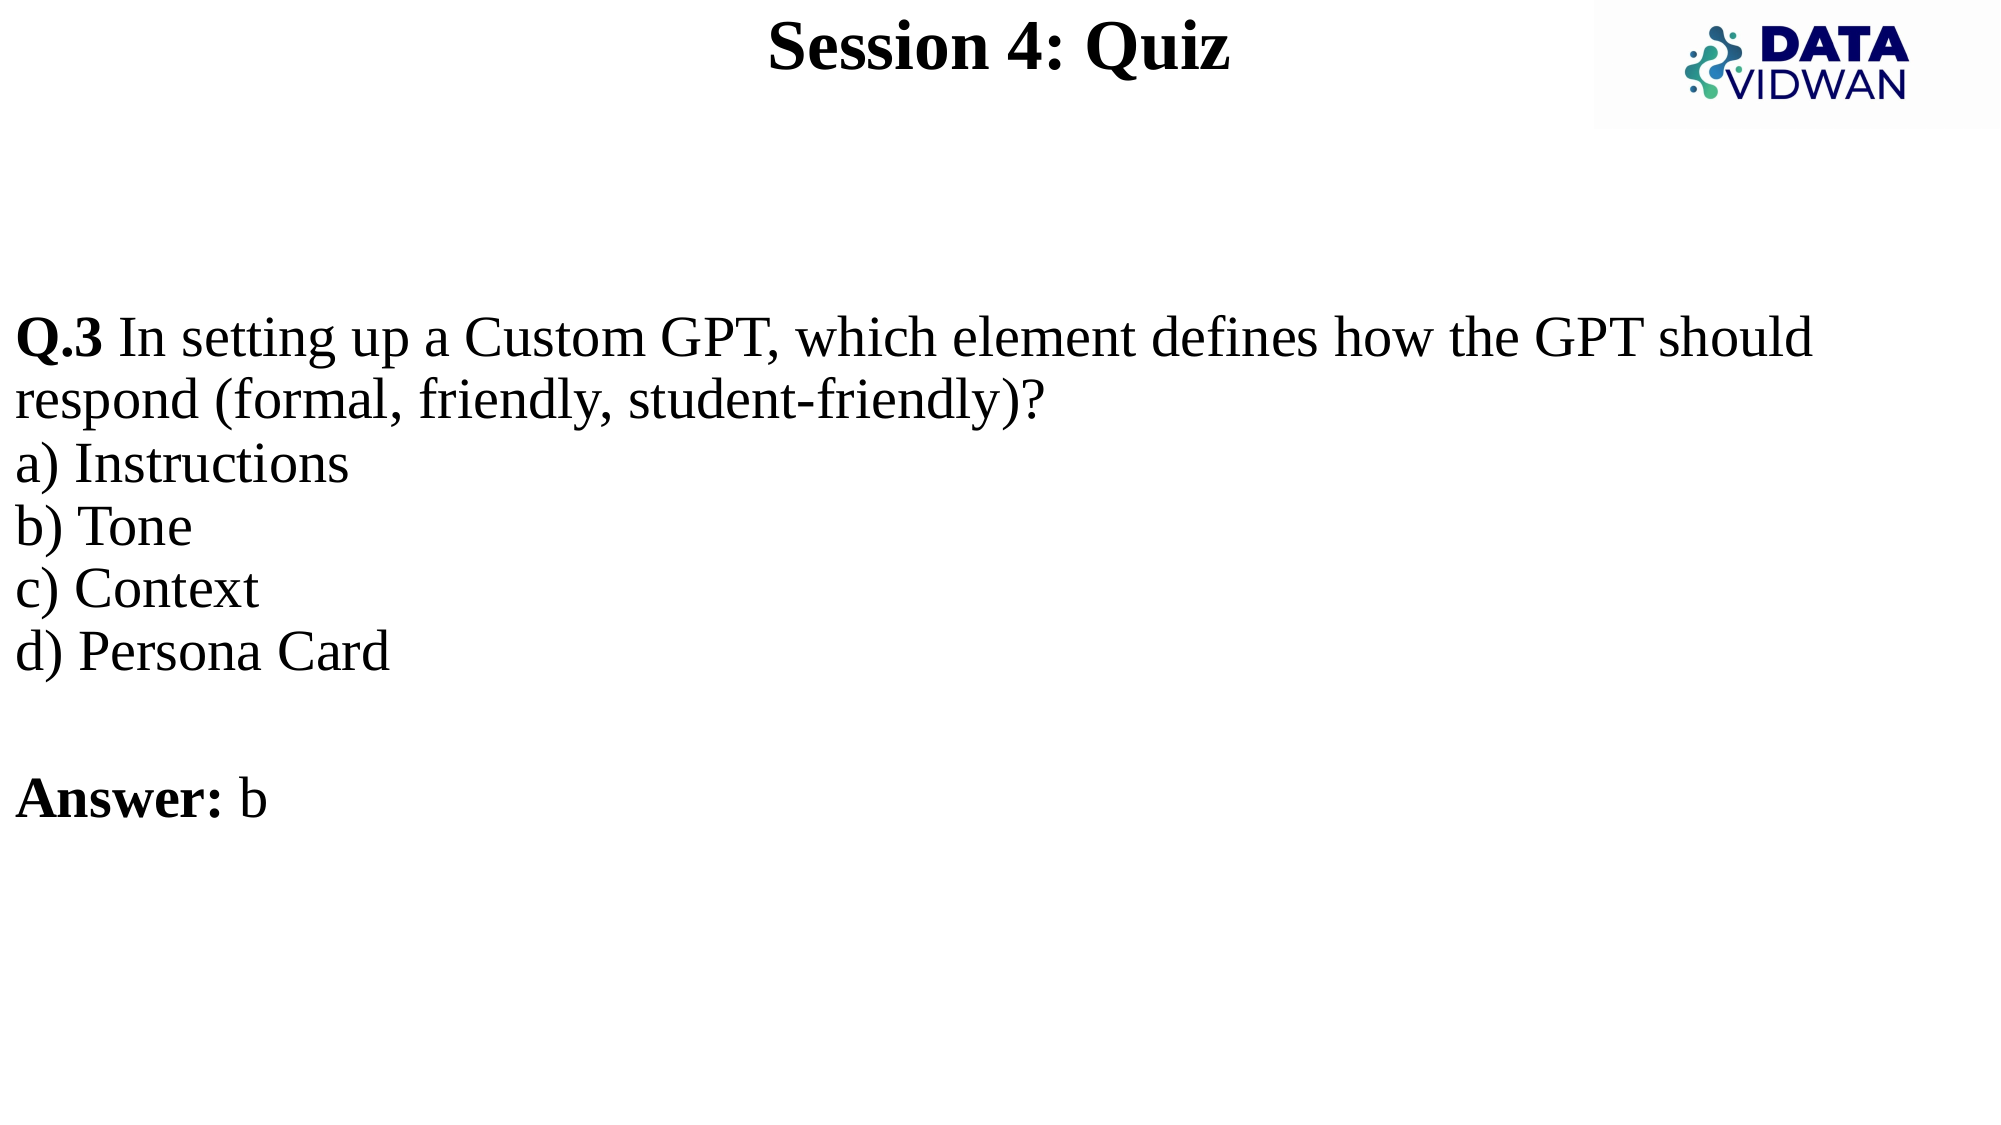

# Session 4: Quiz

Q.3 In setting up a Custom GPT, which element defines how the GPT should respond (formal, friendly, student-friendly)?
a) Instructions
b) Tone
c) Context
d) Persona Card
Answer: b